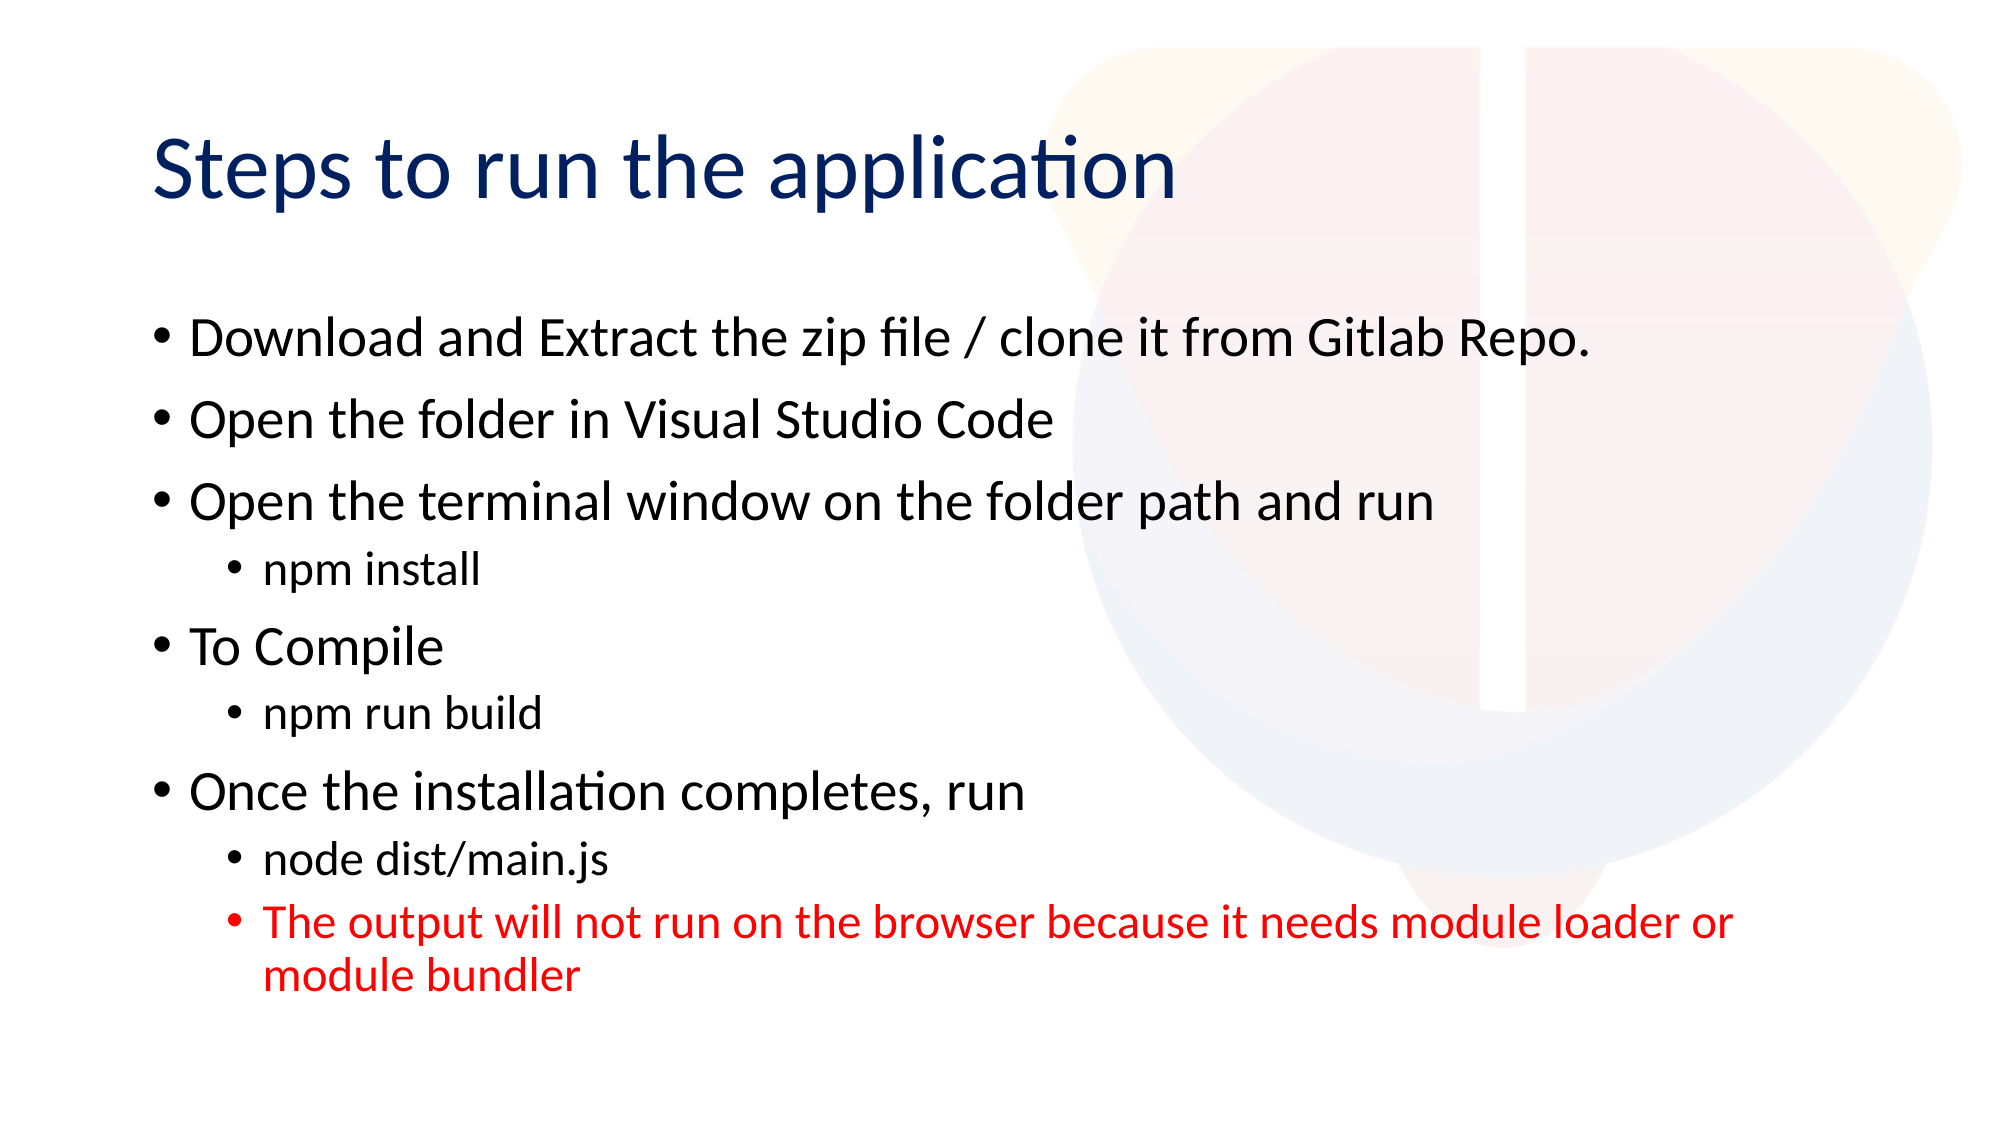

# Steps to run the application
Download and Extract the zip file / clone it from Gitlab Repo.
Open the folder in Visual Studio Code
Open the terminal window on the folder path and run
npm install
To Compile
npm run build
Once the installation completes, run
node dist/main.js
The output will not run on the browser because it needs module loader or module bundler